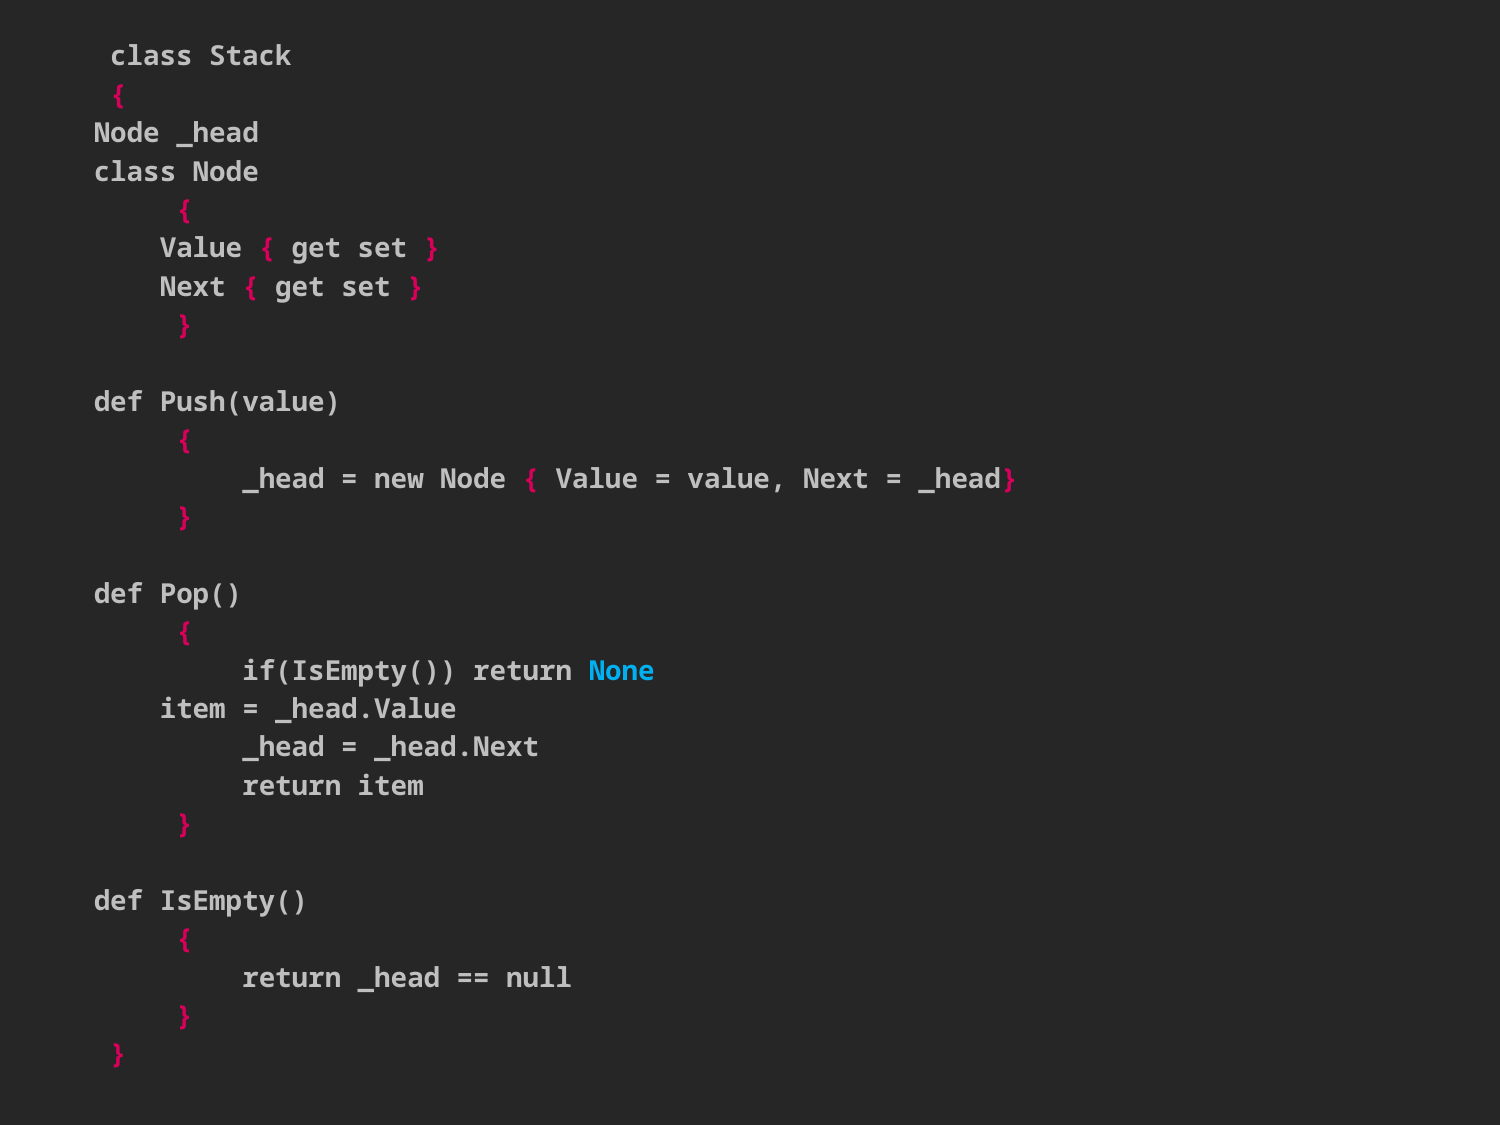

class Stack
    {
		Node _head
		class Node
        {
		    Value { get set }
		    Next { get set }
        }

		def Push(value)
        {
            _head = new Node { Value = value, Next = _head}
        }

		def Pop()
        {
            if(IsEmpty()) return None
		    item = _head.Value
            _head = _head.Next
            return item
        }

		def IsEmpty()
        {
            return _head == null
        }
    }